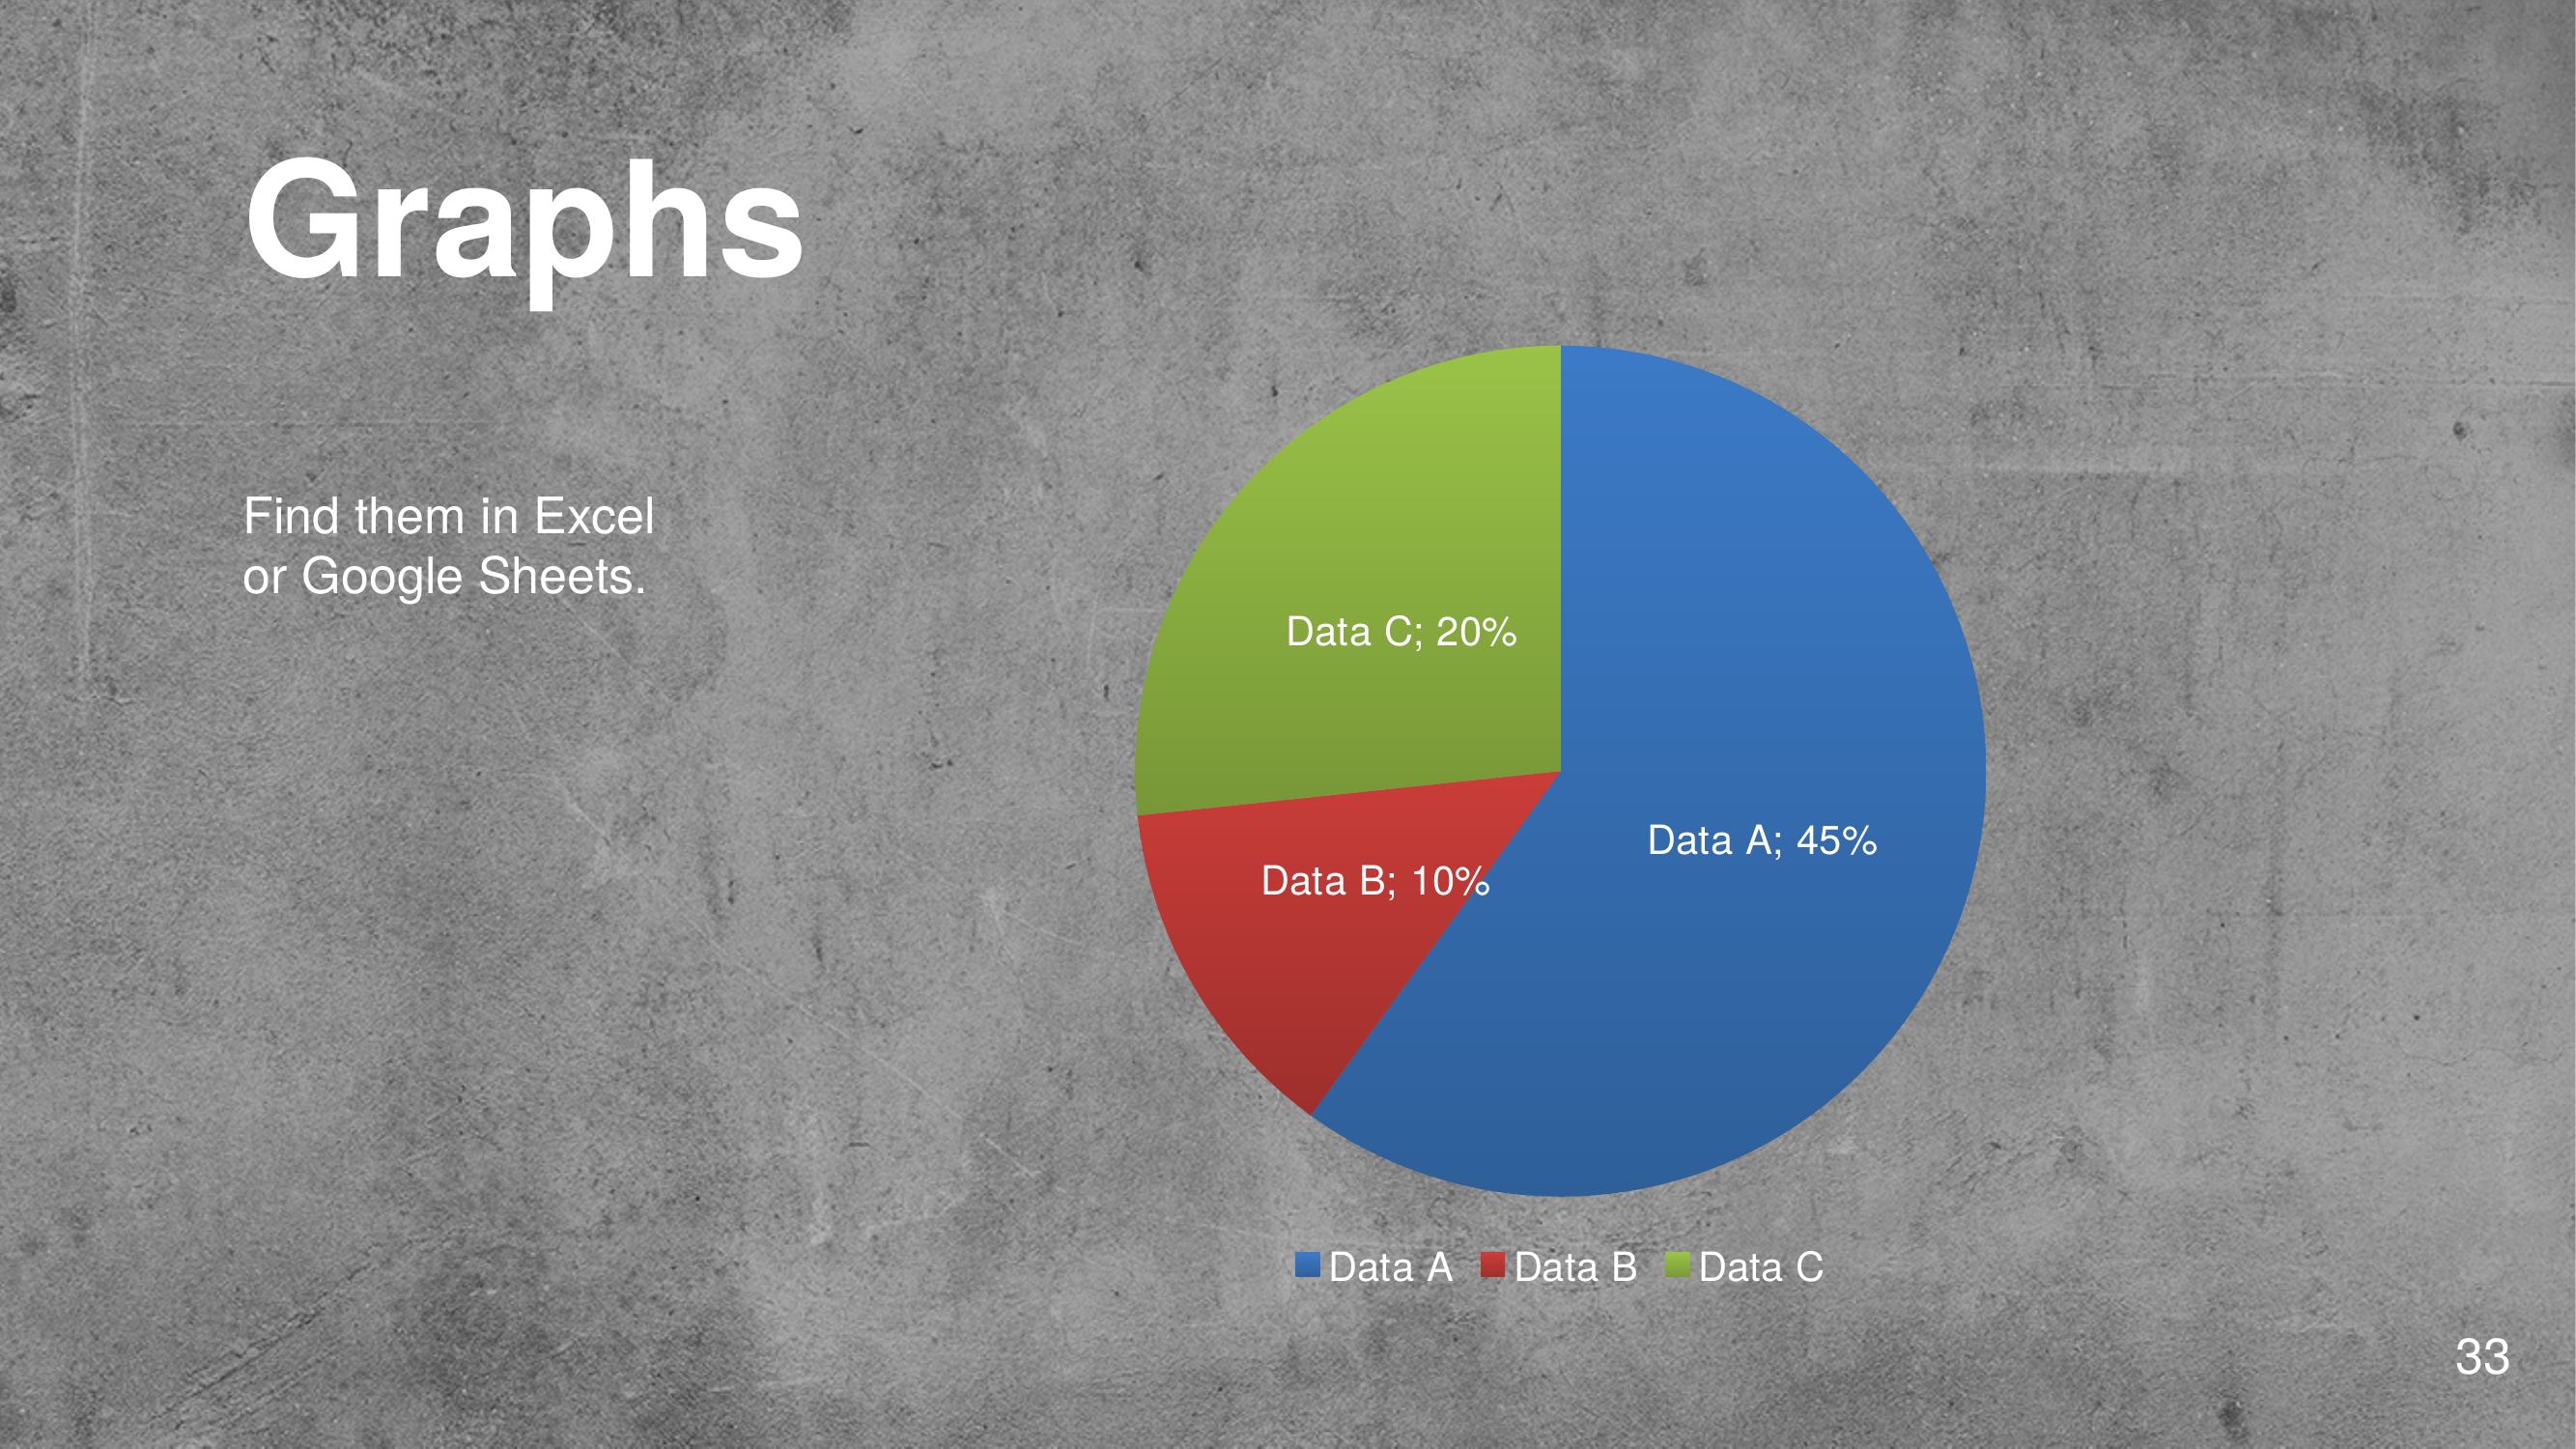

Graphs

Find them in Excel
or Google Sheets.

### Chart

| Category | Value 1 | Value 2 | Value 3 |
|---|---|---|---|
| Data A | 0.45 | 0.3 | 0.25 |
| Data B | 0.1 | 0.1 | 0.8 |
| Data C | 0.2 | 0.4 | 0.4 |
33